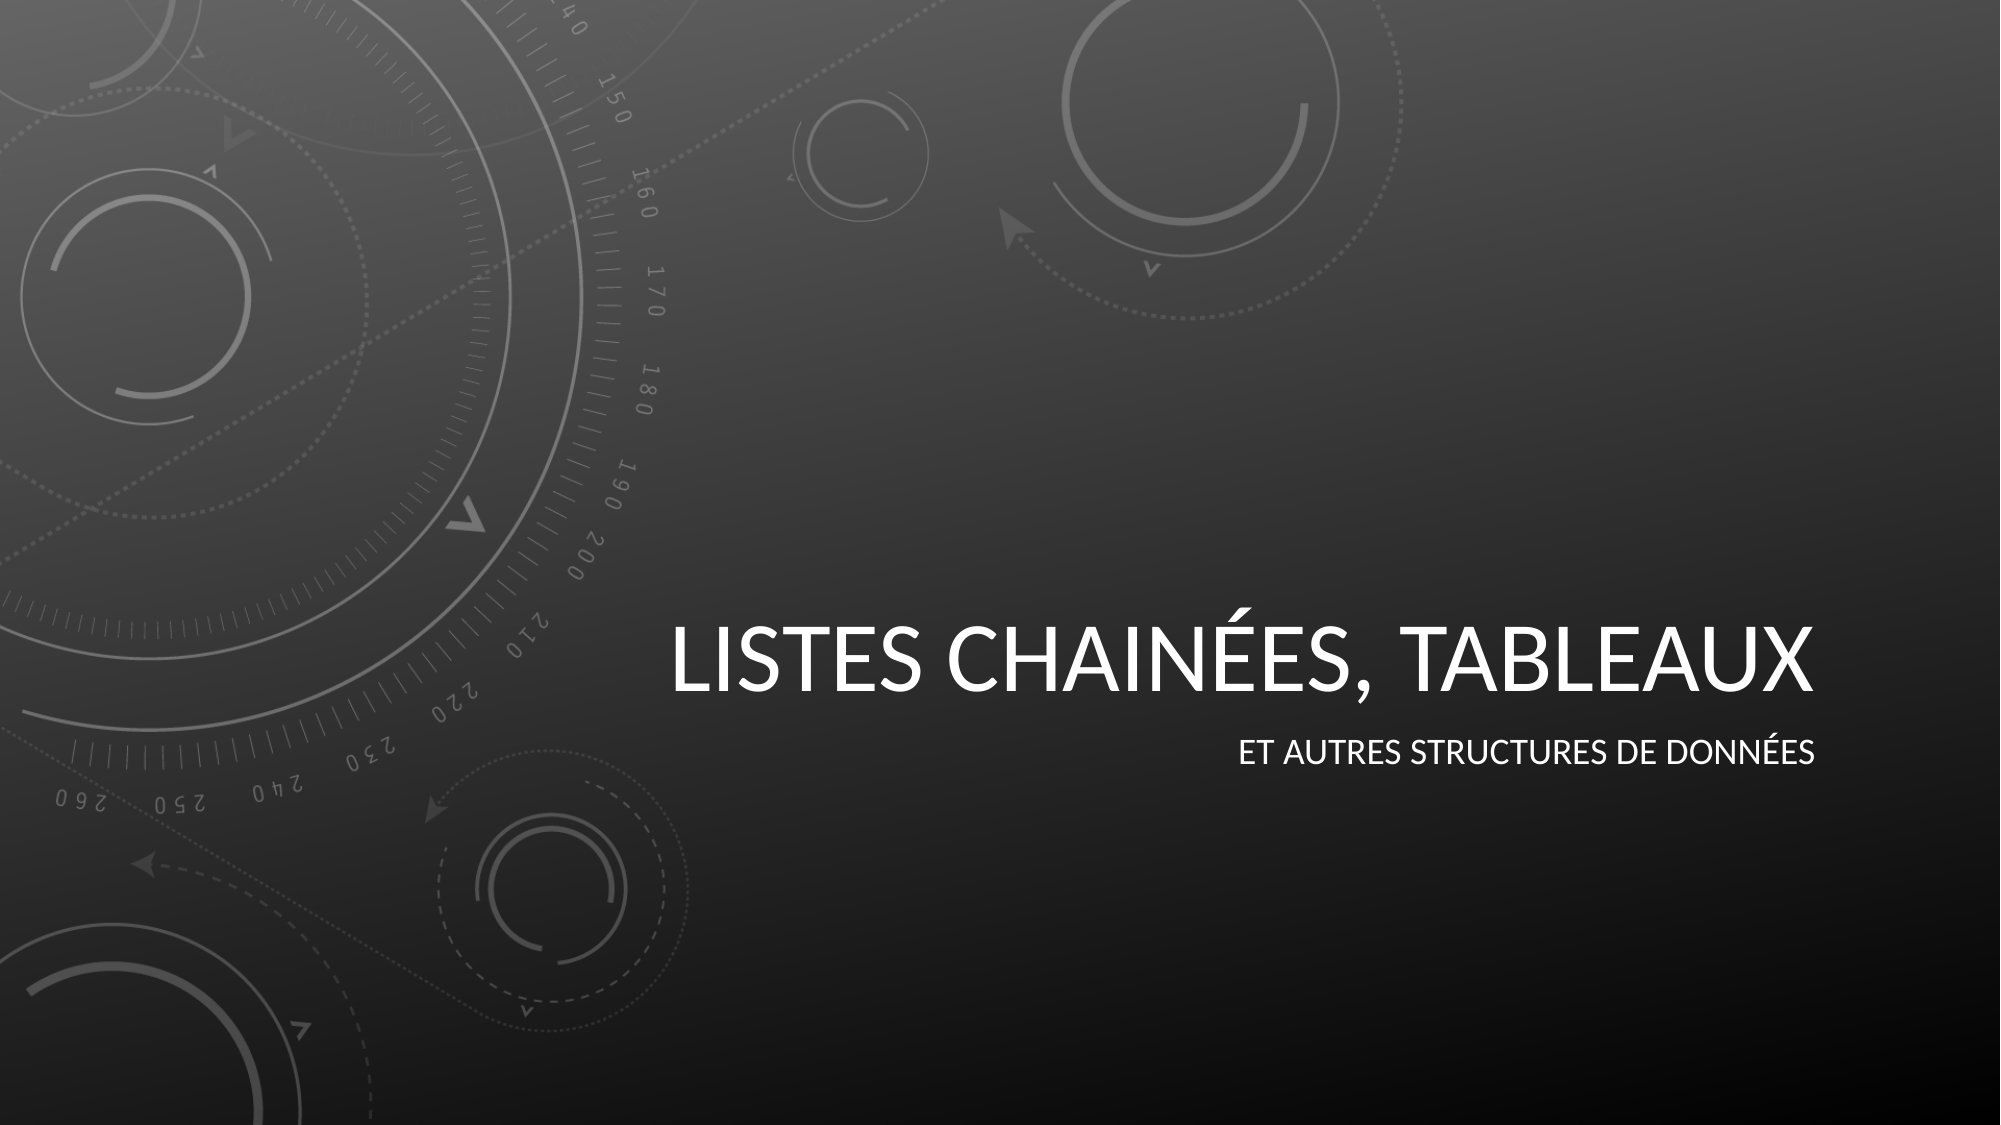

# Listes chainées, Tableaux
et autres structures de données